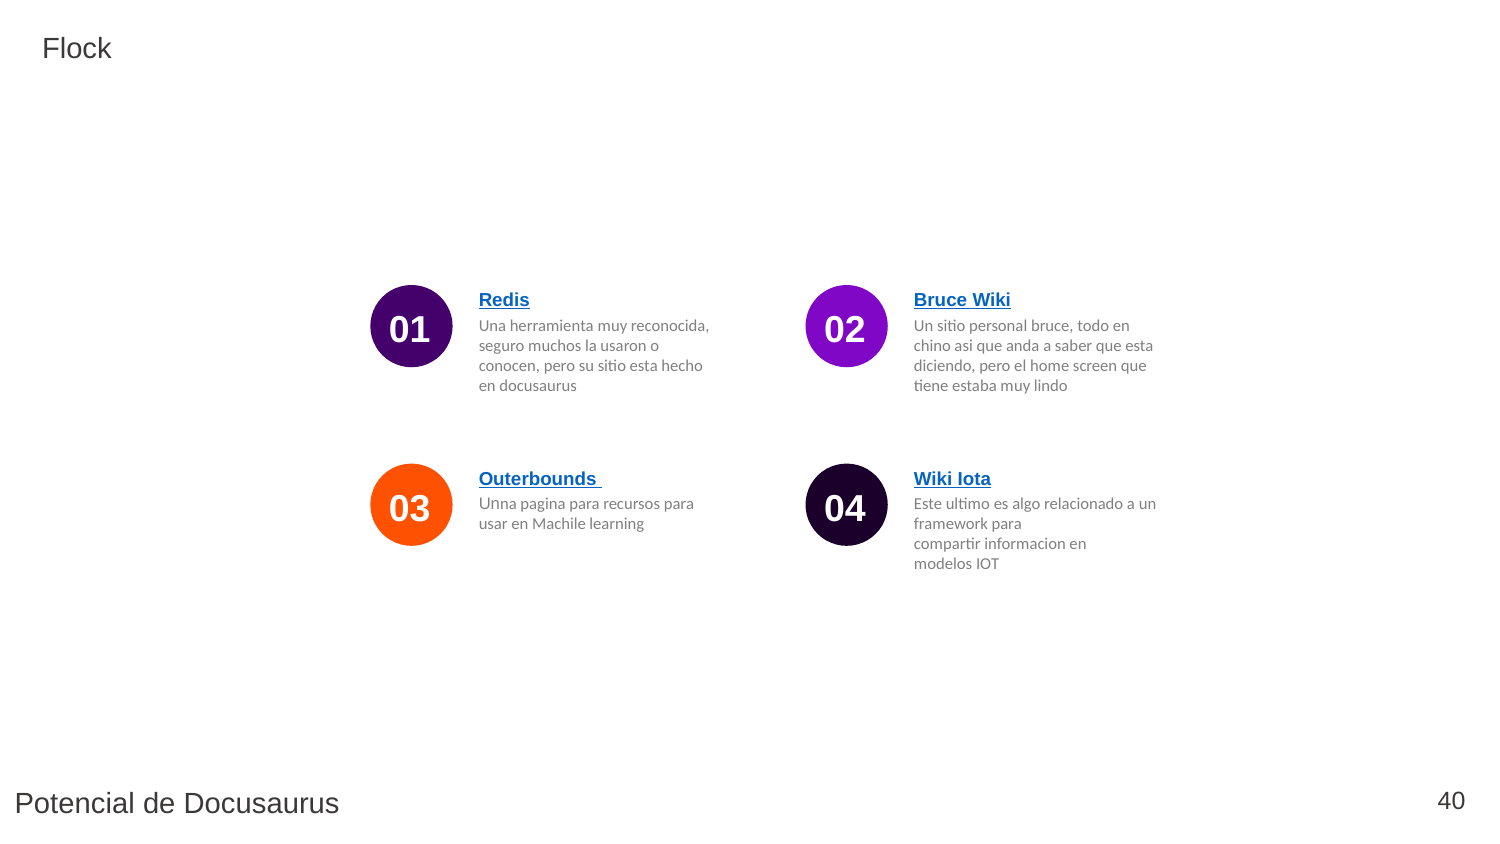

Flock
Redis
Bruce Wiki

01
02
Una herramienta muy reconocida, seguro muchos la usaron o conocen, pero su sitio esta hecho en docusaurus
Un sitio personal bruce, todo en chino asi que anda a saber que esta diciendo, pero el home screen que tiene estaba muy lindo

Outerbounds
Wiki Iota

03
04
Unna pagina para recursos para usar en Machile learning
Este ultimo es algo relacionado a un framework para compartir informacion en modelos IOT

40
Potencial de Docusaurus